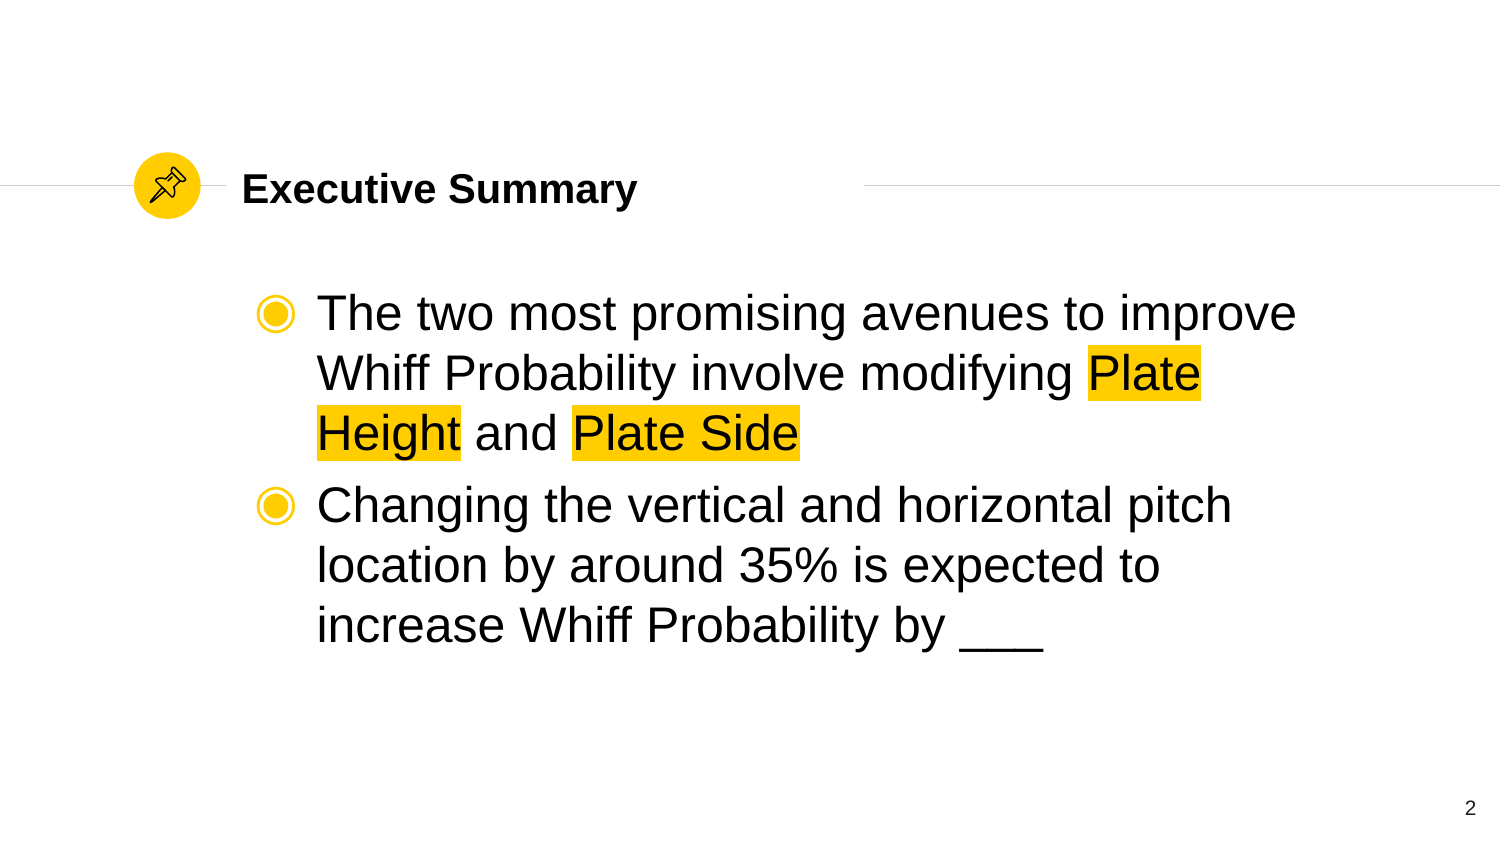

# Executive Summary

The two most promising avenues to improve Whiff Probability involve modifying Plate Height and Plate Side
Changing the vertical and horizontal pitch location by around 35% is expected to increase Whiff Probability by ___

2